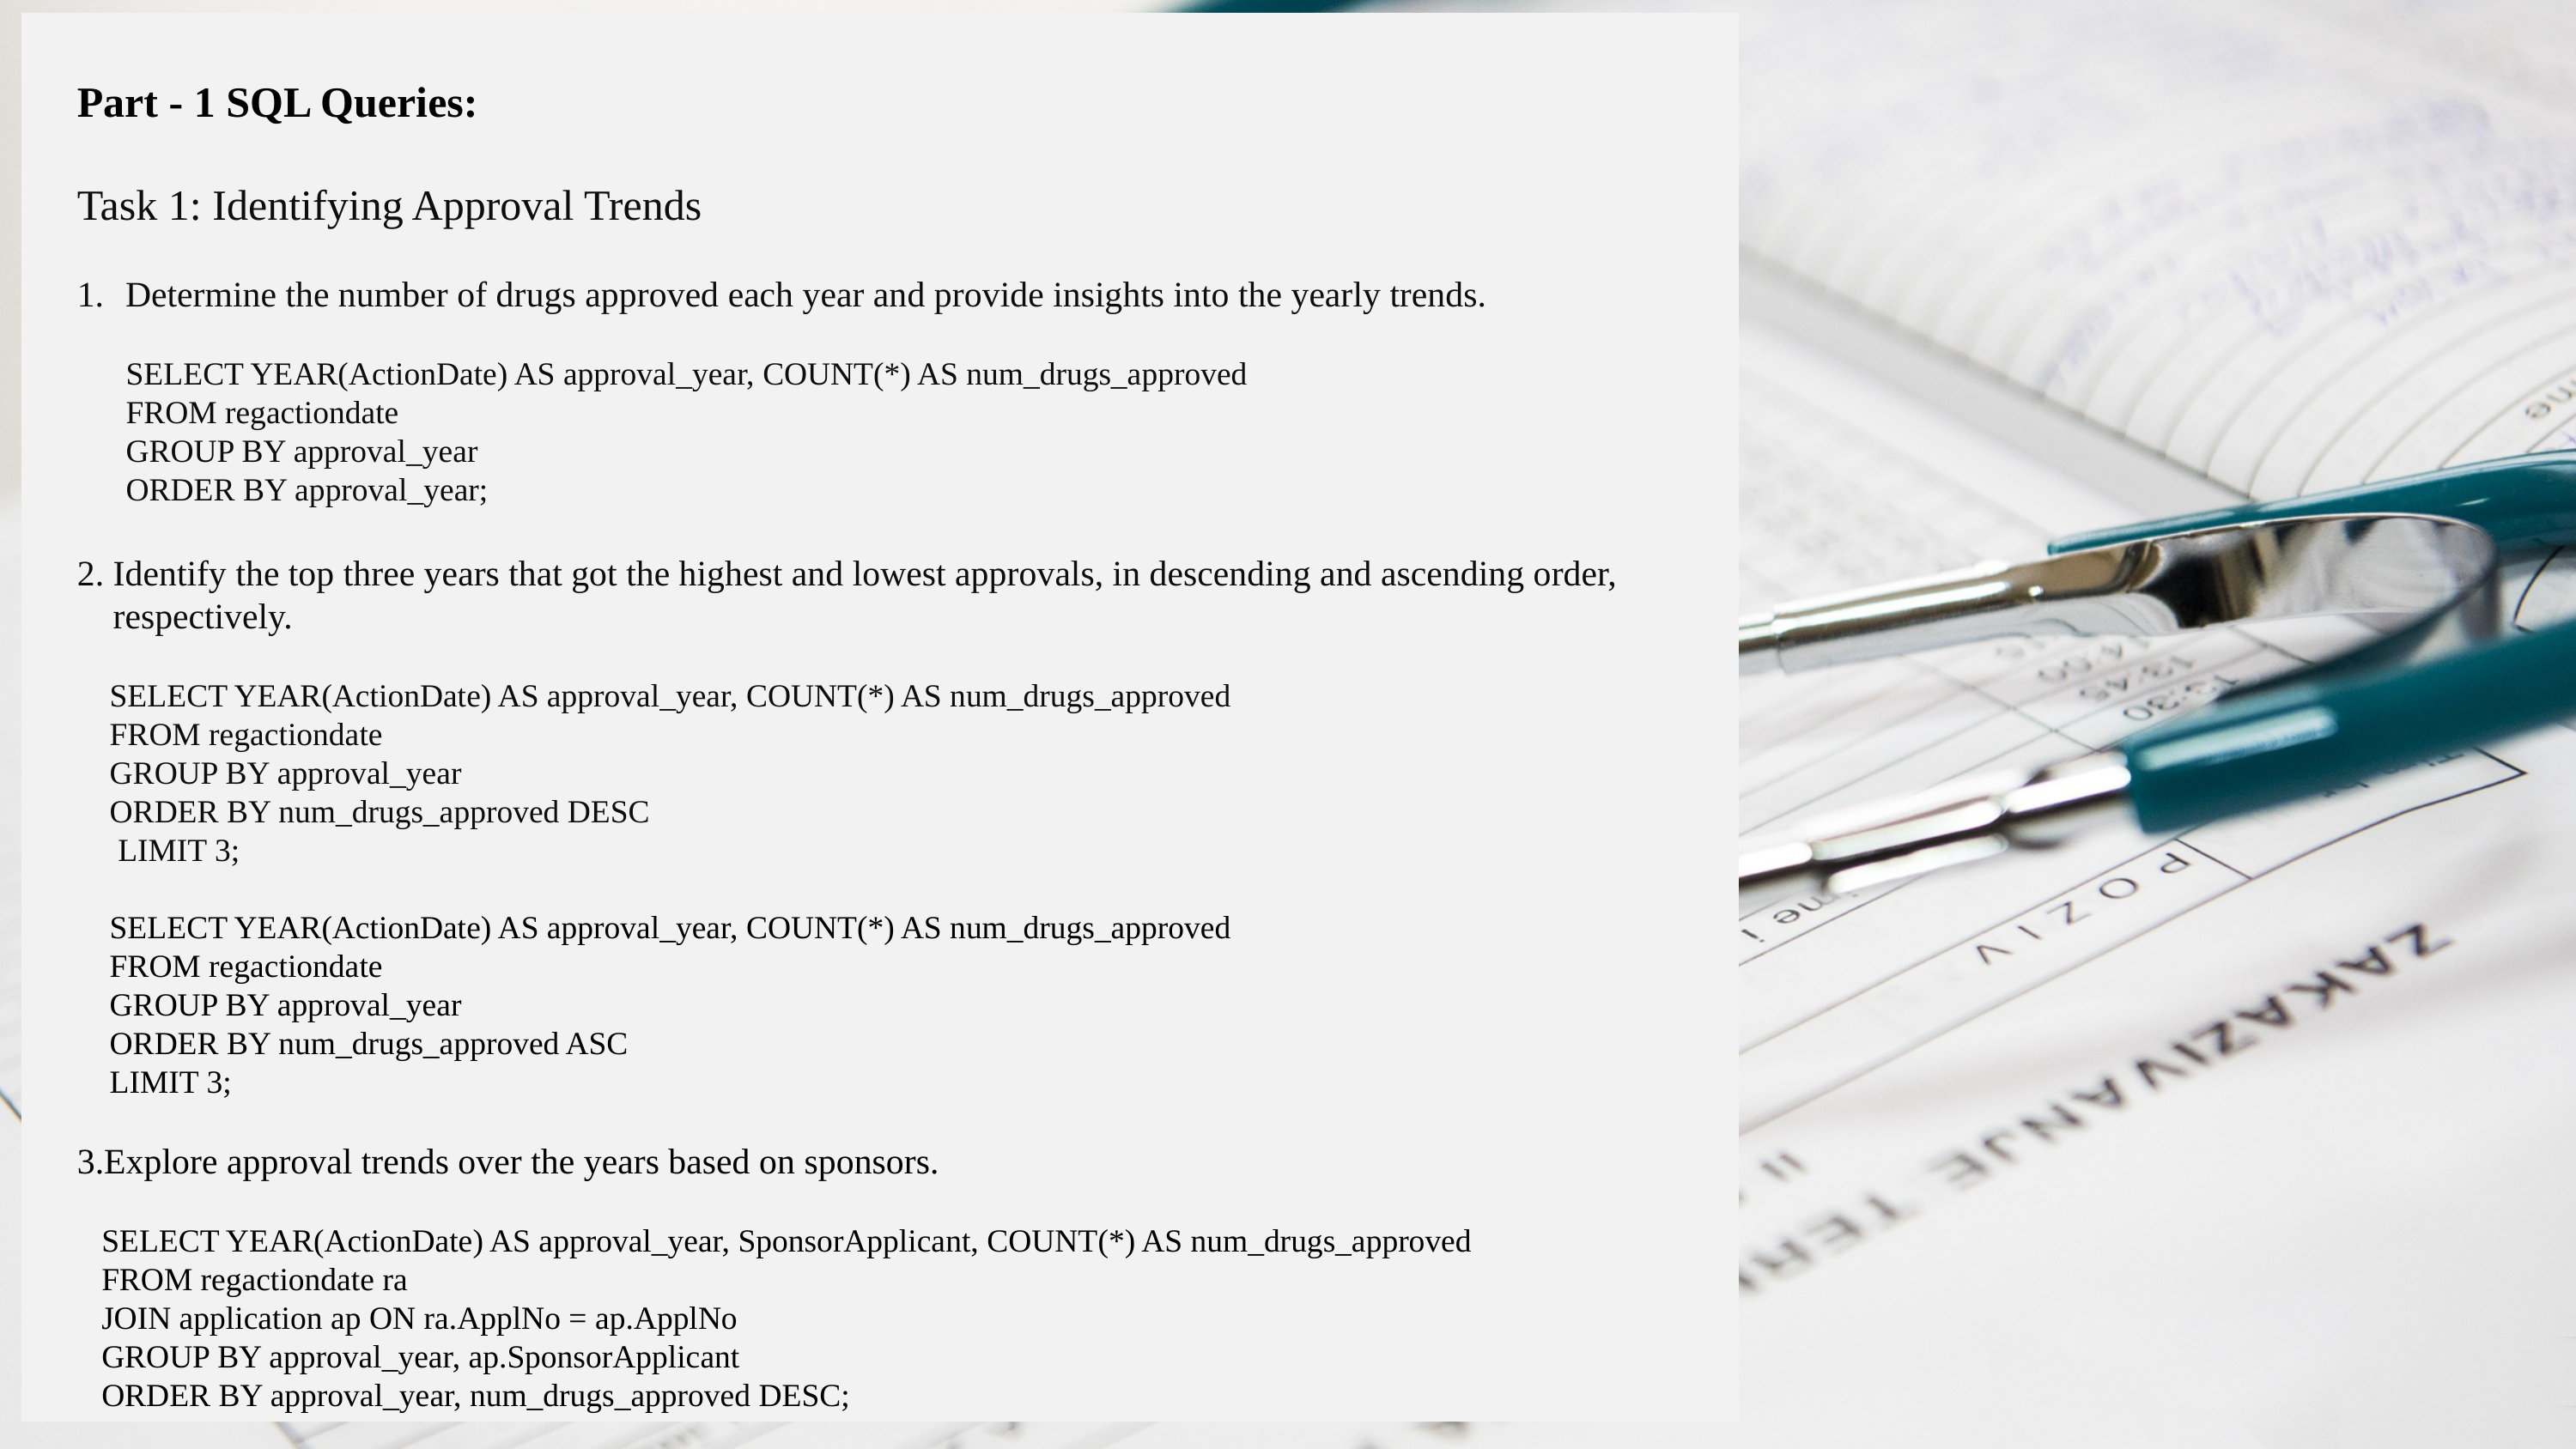

Part - 1 SQL Queries:

Task 1: Identifying Approval Trends

Determine the number of drugs approved each year and provide insights into the yearly trends.

      SELECT YEAR(ActionDate) AS approval_year, COUNT(*) AS num_drugs_approved
      FROM regactiondate
      GROUP BY approval_year
      ORDER BY approval_year;

2. Identify the top three years that got the highest and lowest approvals, in descending and ascending order,
    respectively.

    SELECT YEAR(ActionDate) AS approval_year, COUNT(*) AS num_drugs_approved
    FROM regactiondate
    GROUP BY approval_year
    ORDER BY num_drugs_approved DESC
     LIMIT 3;

    SELECT YEAR(ActionDate) AS approval_year, COUNT(*) AS num_drugs_approved
    FROM regactiondate
    GROUP BY approval_year
    ORDER BY num_drugs_approved ASC
    LIMIT 3;

3.Explore approval trends over the years based on sponsors.

   SELECT YEAR(ActionDate) AS approval_year, SponsorApplicant, COUNT(*) AS num_drugs_approved
   FROM regactiondate ra
   JOIN application ap ON ra.ApplNo = ap.ApplNo
   GROUP BY approval_year, ap.SponsorApplicant
   ORDER BY approval_year, num_drugs_approved DESC;